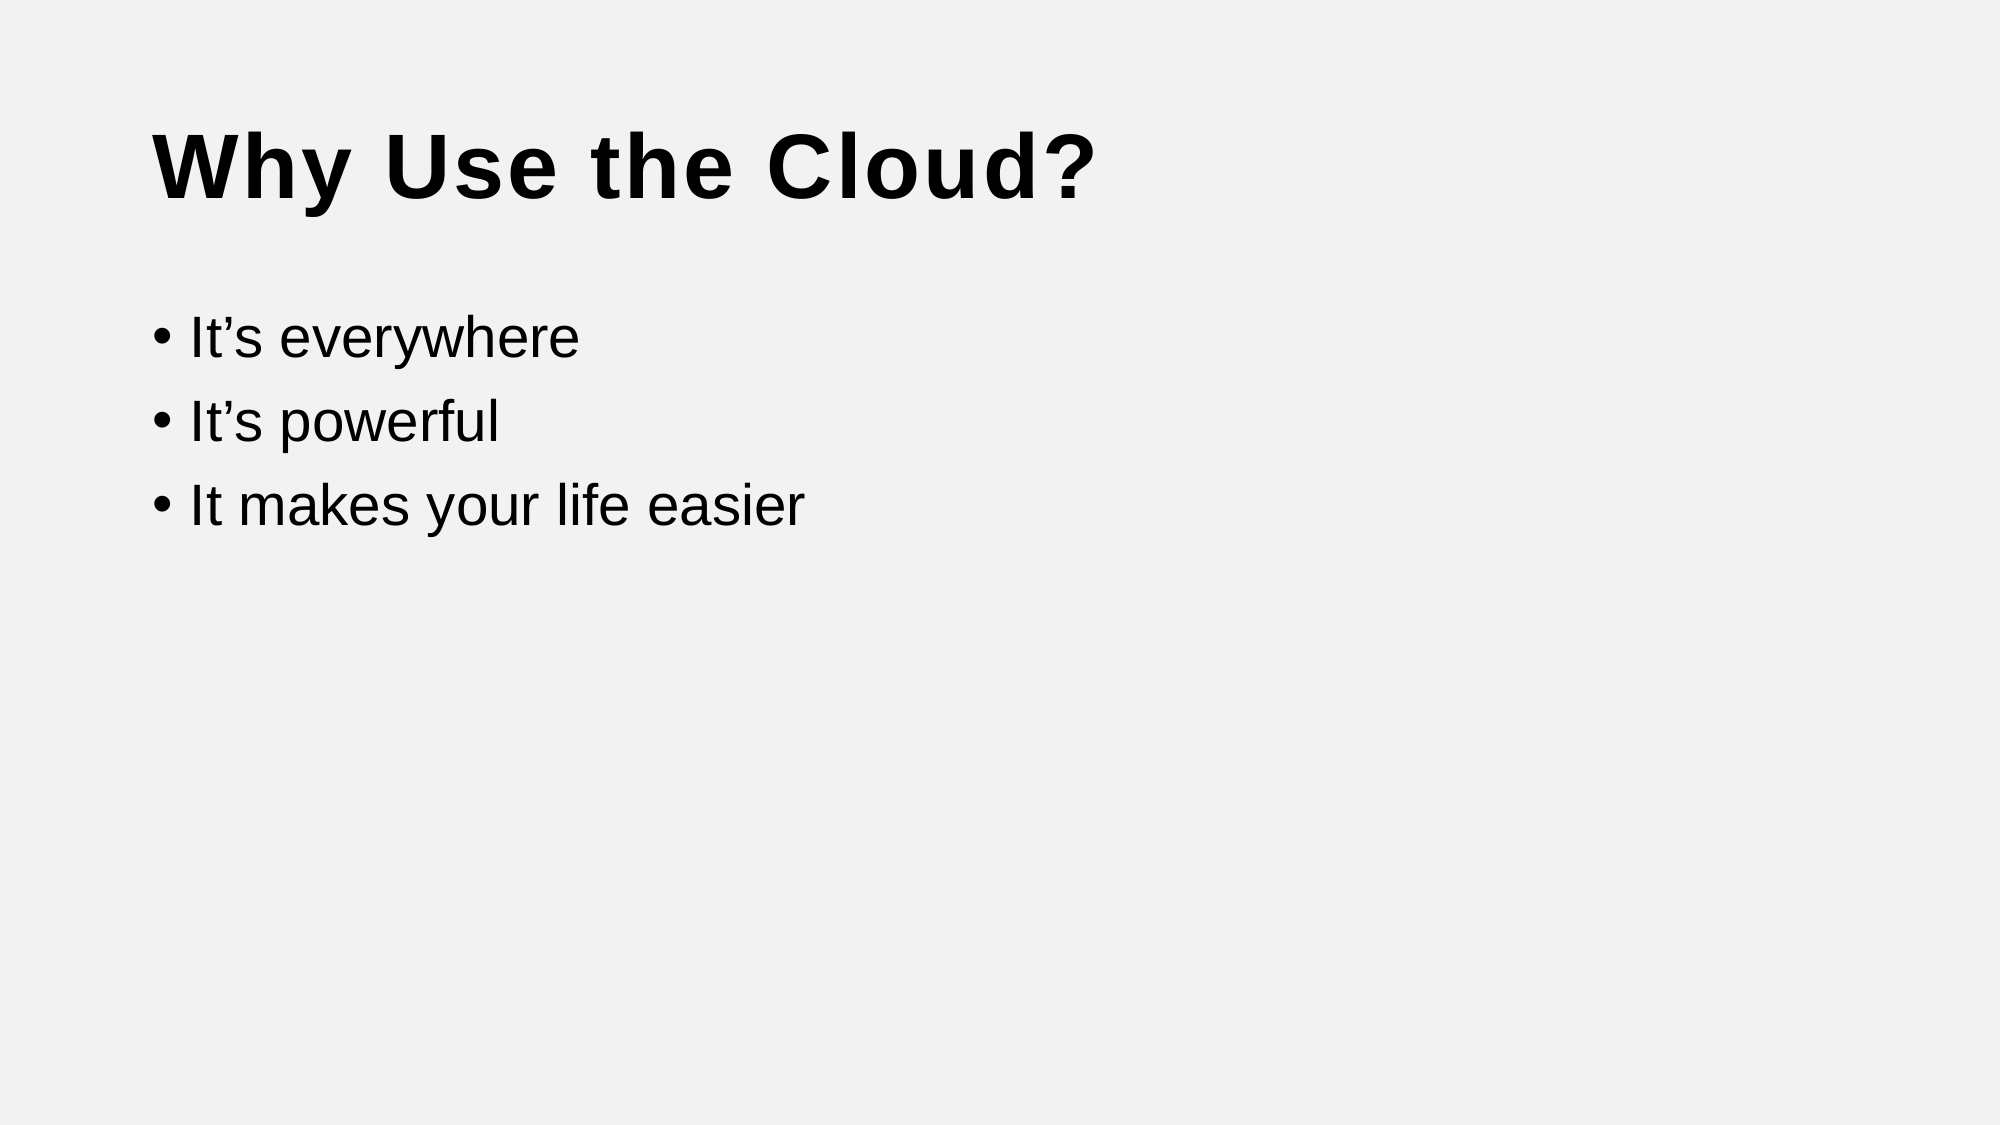

# Why Use the Cloud?
It’s everywhere
It’s powerful
It makes your life easier